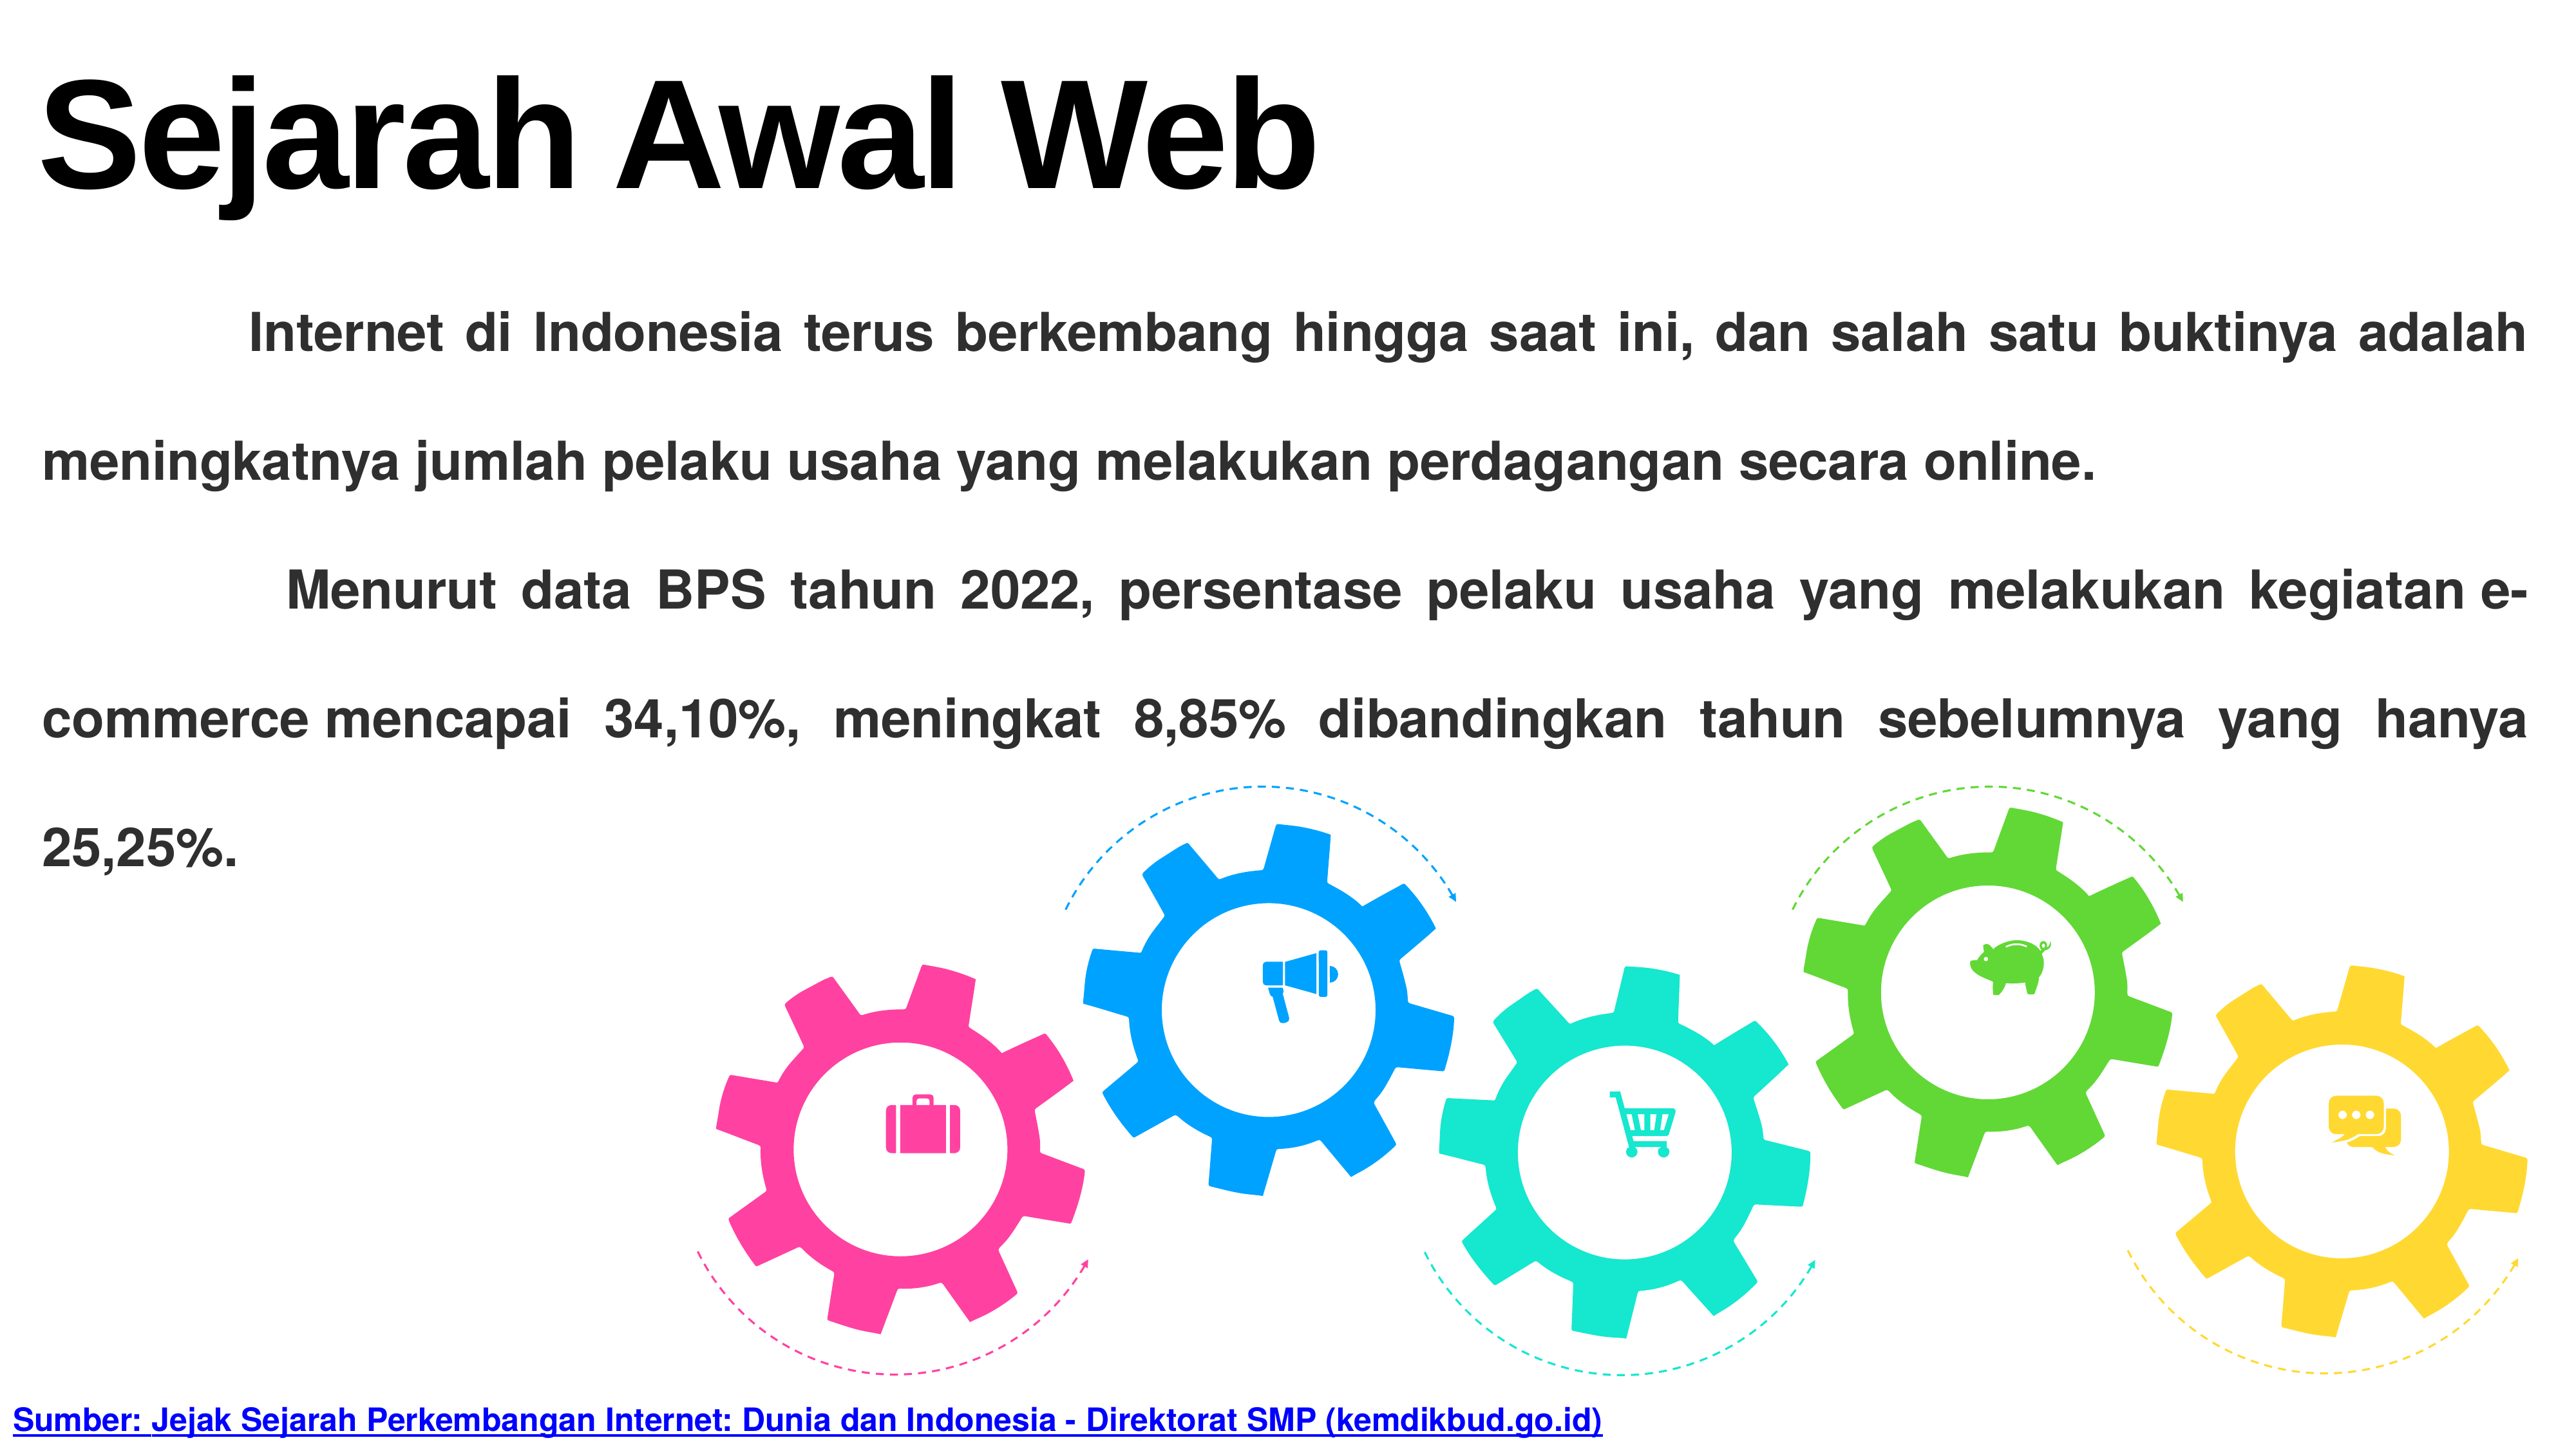

# Sejarah Awal Web
          Internet di Indonesia terus berkembang hingga saat ini, dan salah satu buktinya adalah meningkatnya jumlah pelaku usaha yang melakukan perdagangan secara online.
          Menurut data BPS tahun 2022, persentase pelaku usaha yang melakukan kegiatan e-commerce mencapai 34,10%, meningkat 8,85% dibandingkan tahun sebelumnya yang hanya 25,25%.

Sumber: Jejak Sejarah Perkembangan Internet: Dunia dan Indonesia - Direktorat SMP (kemdikbud.go.id)